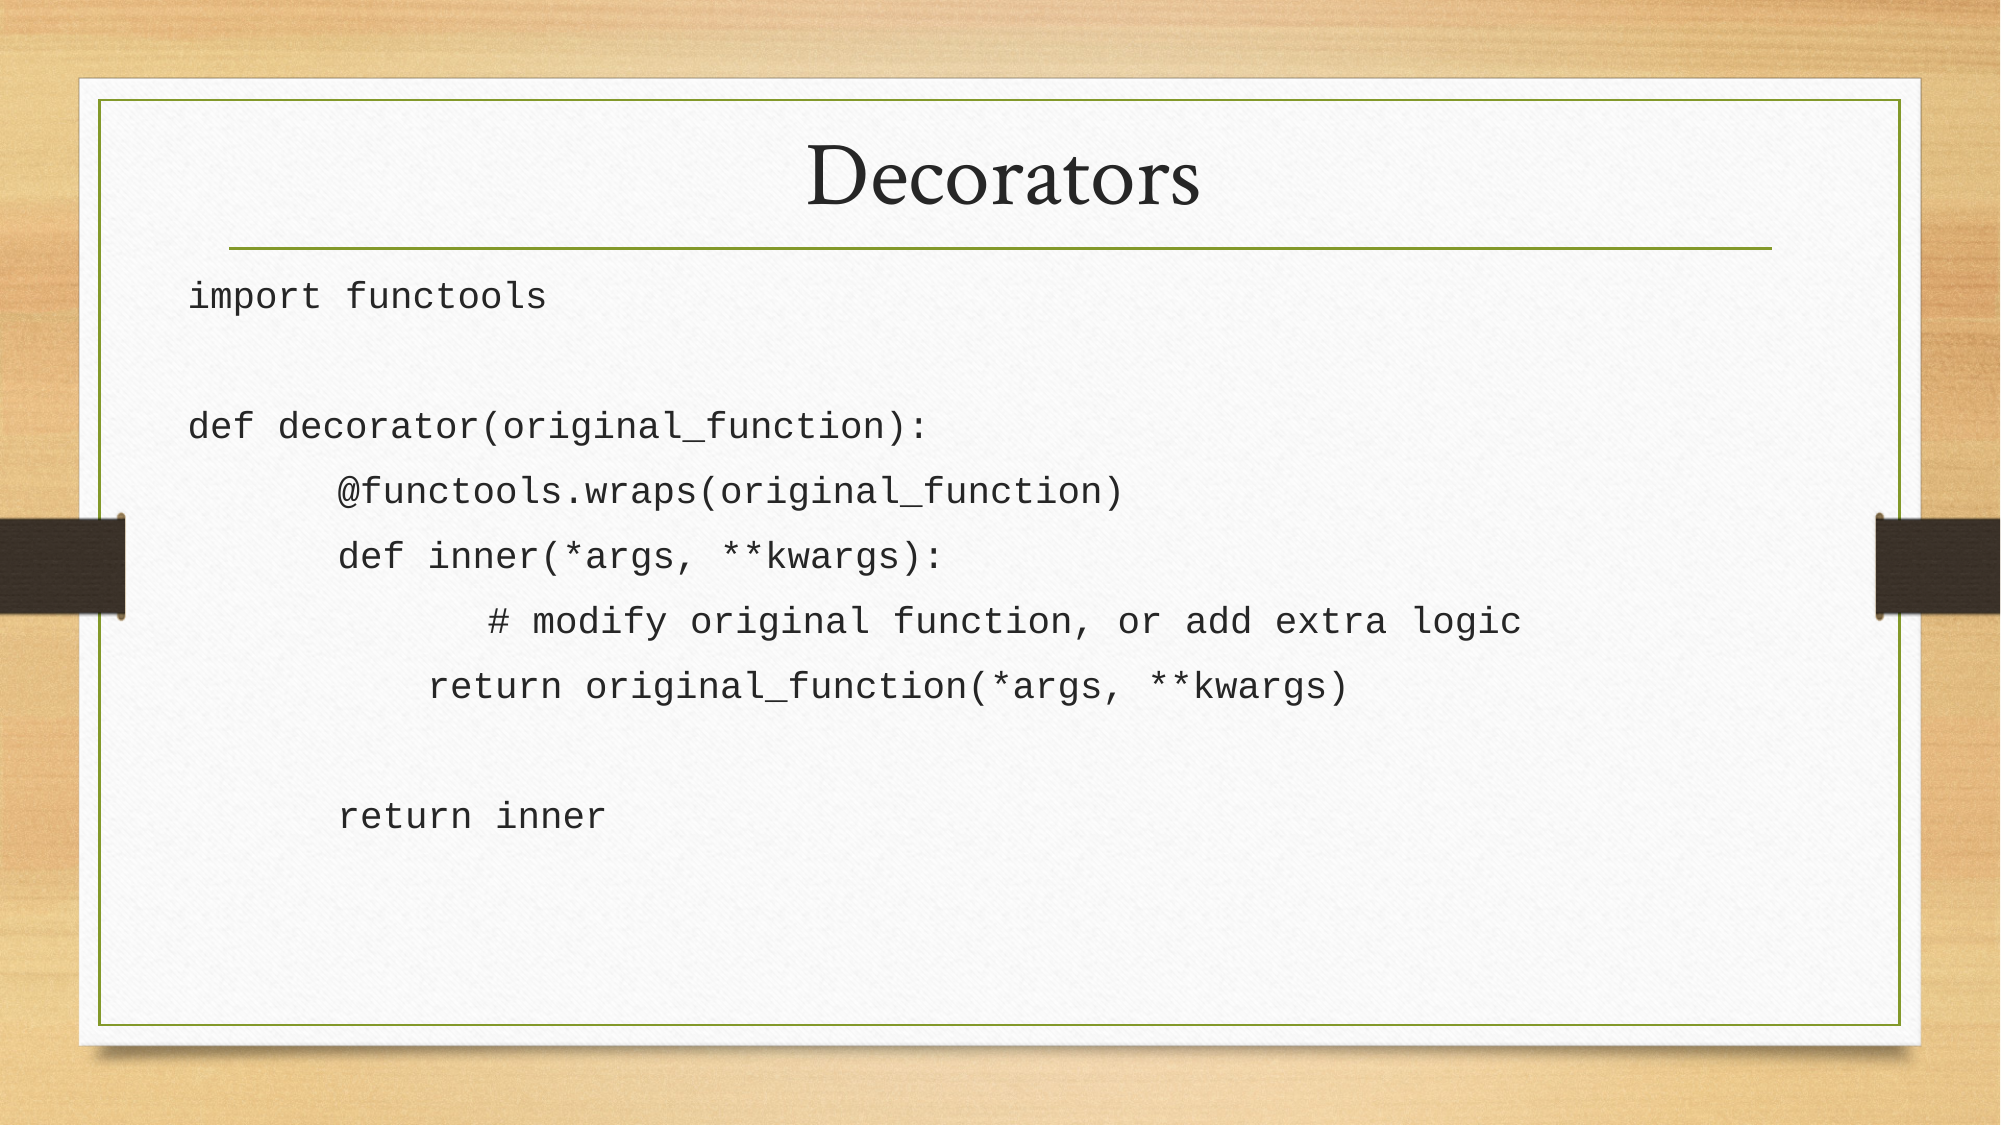

# Decorators
import functools

def decorator(original_function):
	@functools.wraps(original_function)
	def inner(*args, **kwargs):
		# modify original function, or add extra logic
	    return original_function(*args, **kwargs)

	return inner